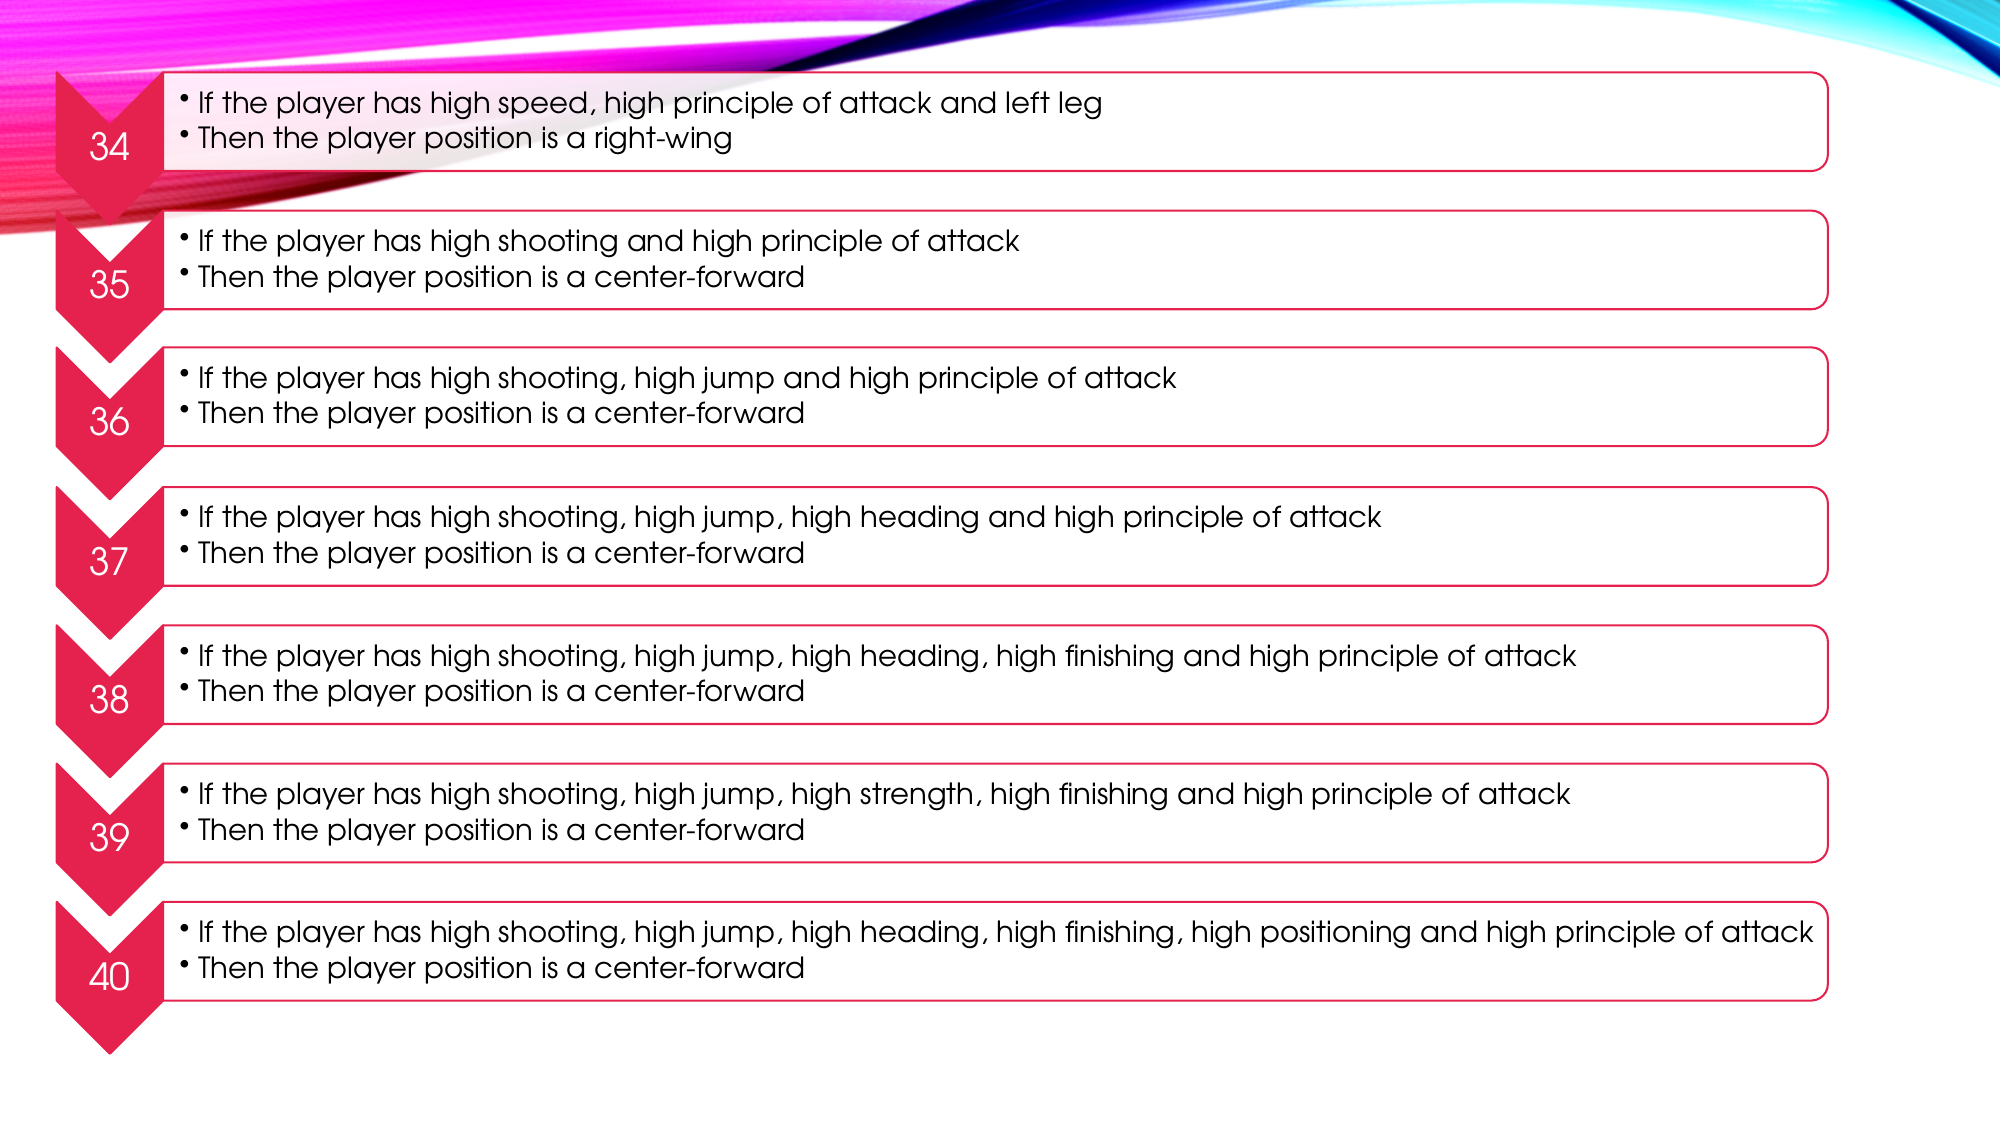

34
If the player has high speed, high principle of attack and left leg
Then the player position is a right-wing
35
If the player has high shooting and high principle of attack
Then the player position is a center-forward
36
If the player has high shooting, high jump and high principle of attack
Then the player position is a center-forward
37
If the player has high shooting, high jump, high heading and high principle of attack
Then the player position is a center-forward
38
If the player has high shooting, high jump, high heading, high finishing and high principle of attack
Then the player position is a center-forward
39
If the player has high shooting, high jump, high strength, high finishing and high principle of attack
Then the player position is a center-forward
40
If the player has high shooting, high jump, high heading, high finishing, high positioning and high principle of attack
Then the player position is a center-forward